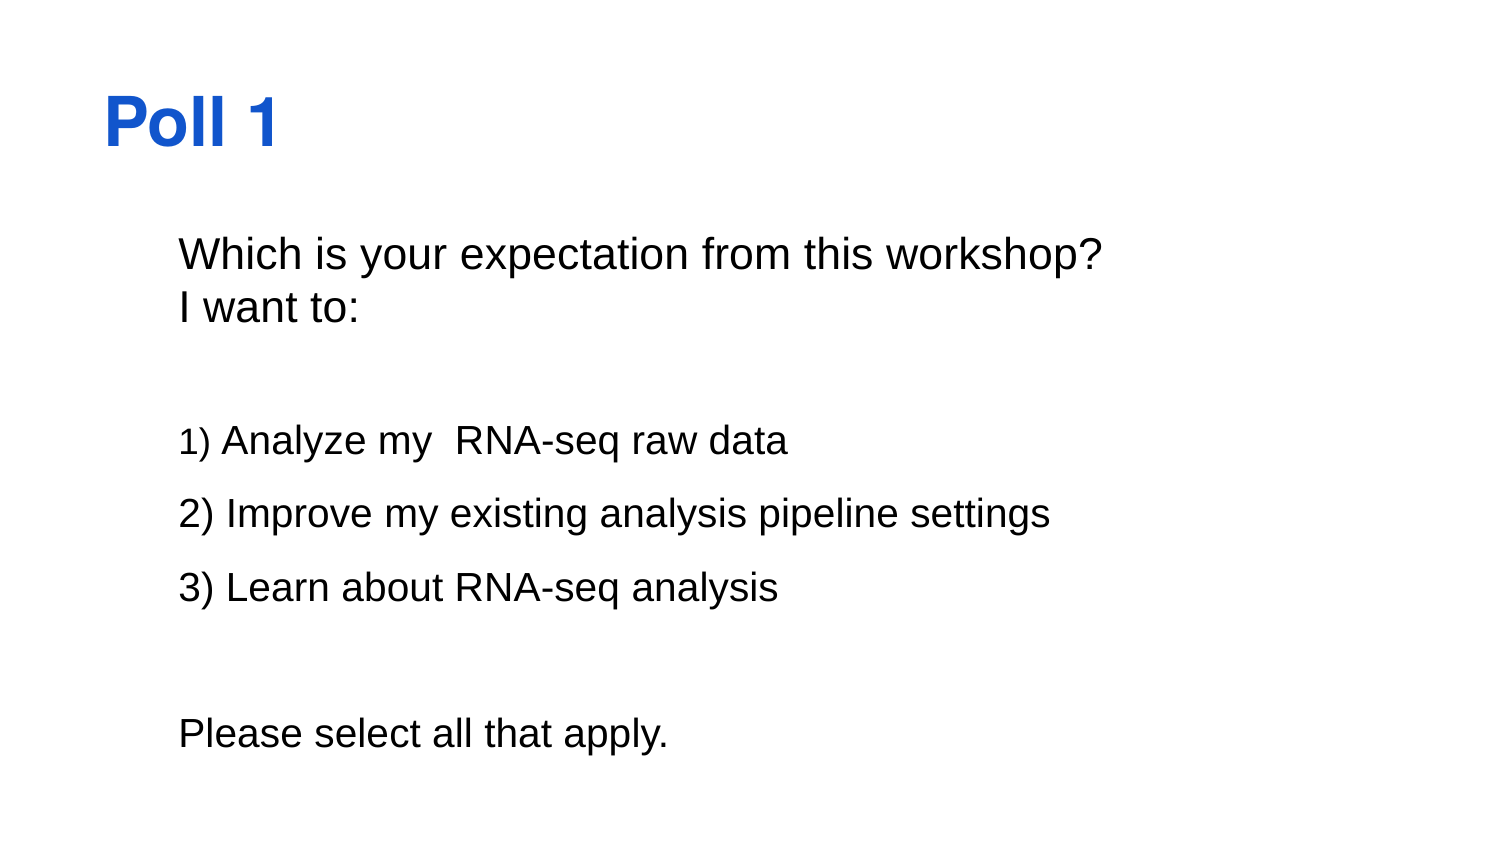

# Poll 1
Which is your expectation from this workshop?
I want to:

1) Analyze my  RNA-seq raw data
2) Improve my existing analysis pipeline settings
3) Learn about RNA-seq analysis

Please select all that apply.